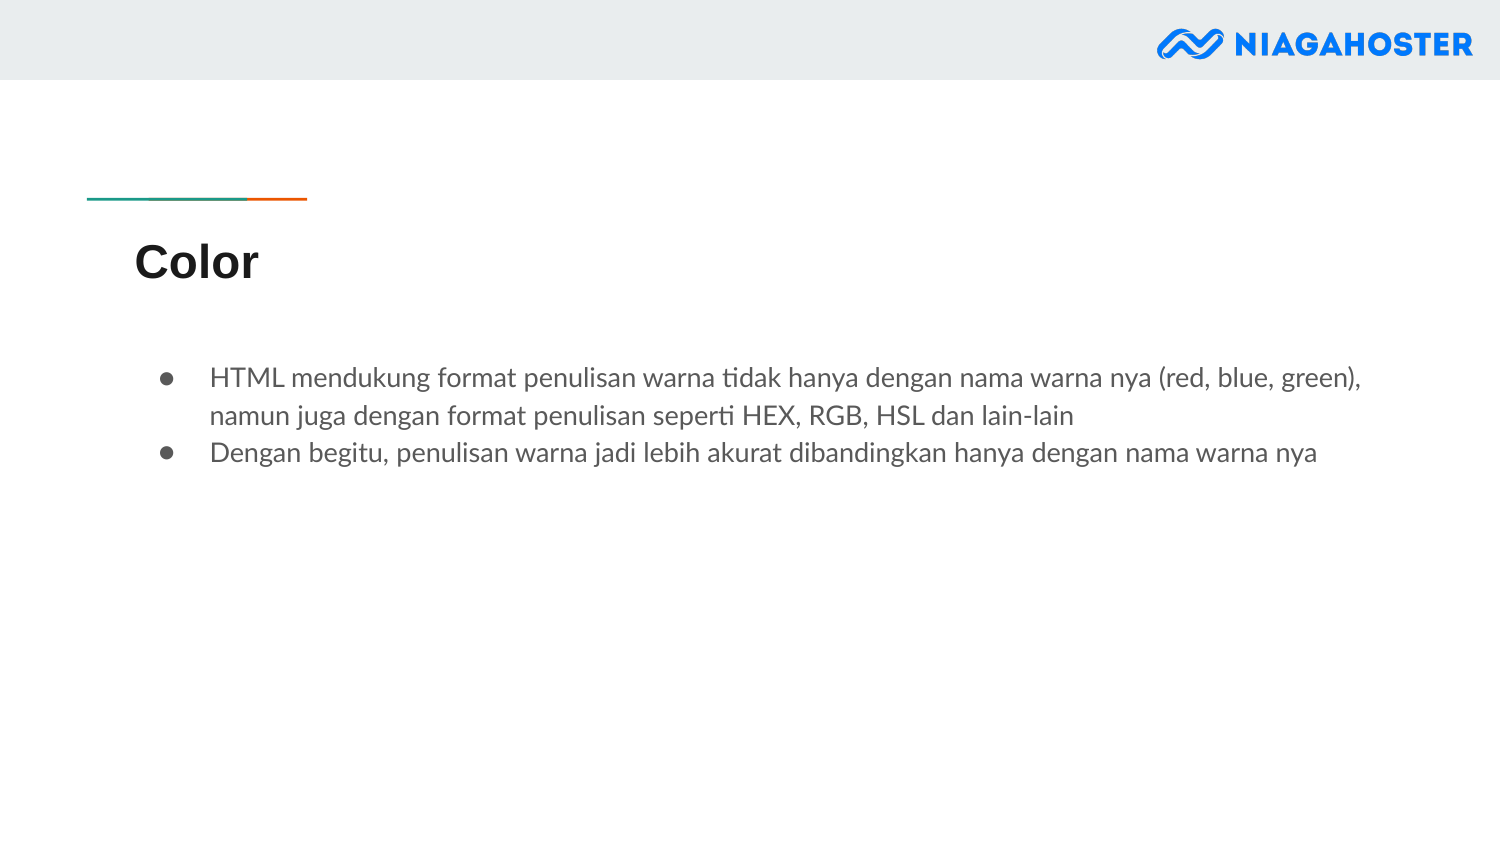

# Color
HTML mendukung format penulisan warna tidak hanya dengan nama warna nya (red, blue, green), namun juga dengan format penulisan seperti HEX, RGB, HSL dan lain-lain
Dengan begitu, penulisan warna jadi lebih akurat dibandingkan hanya dengan nama warna nya